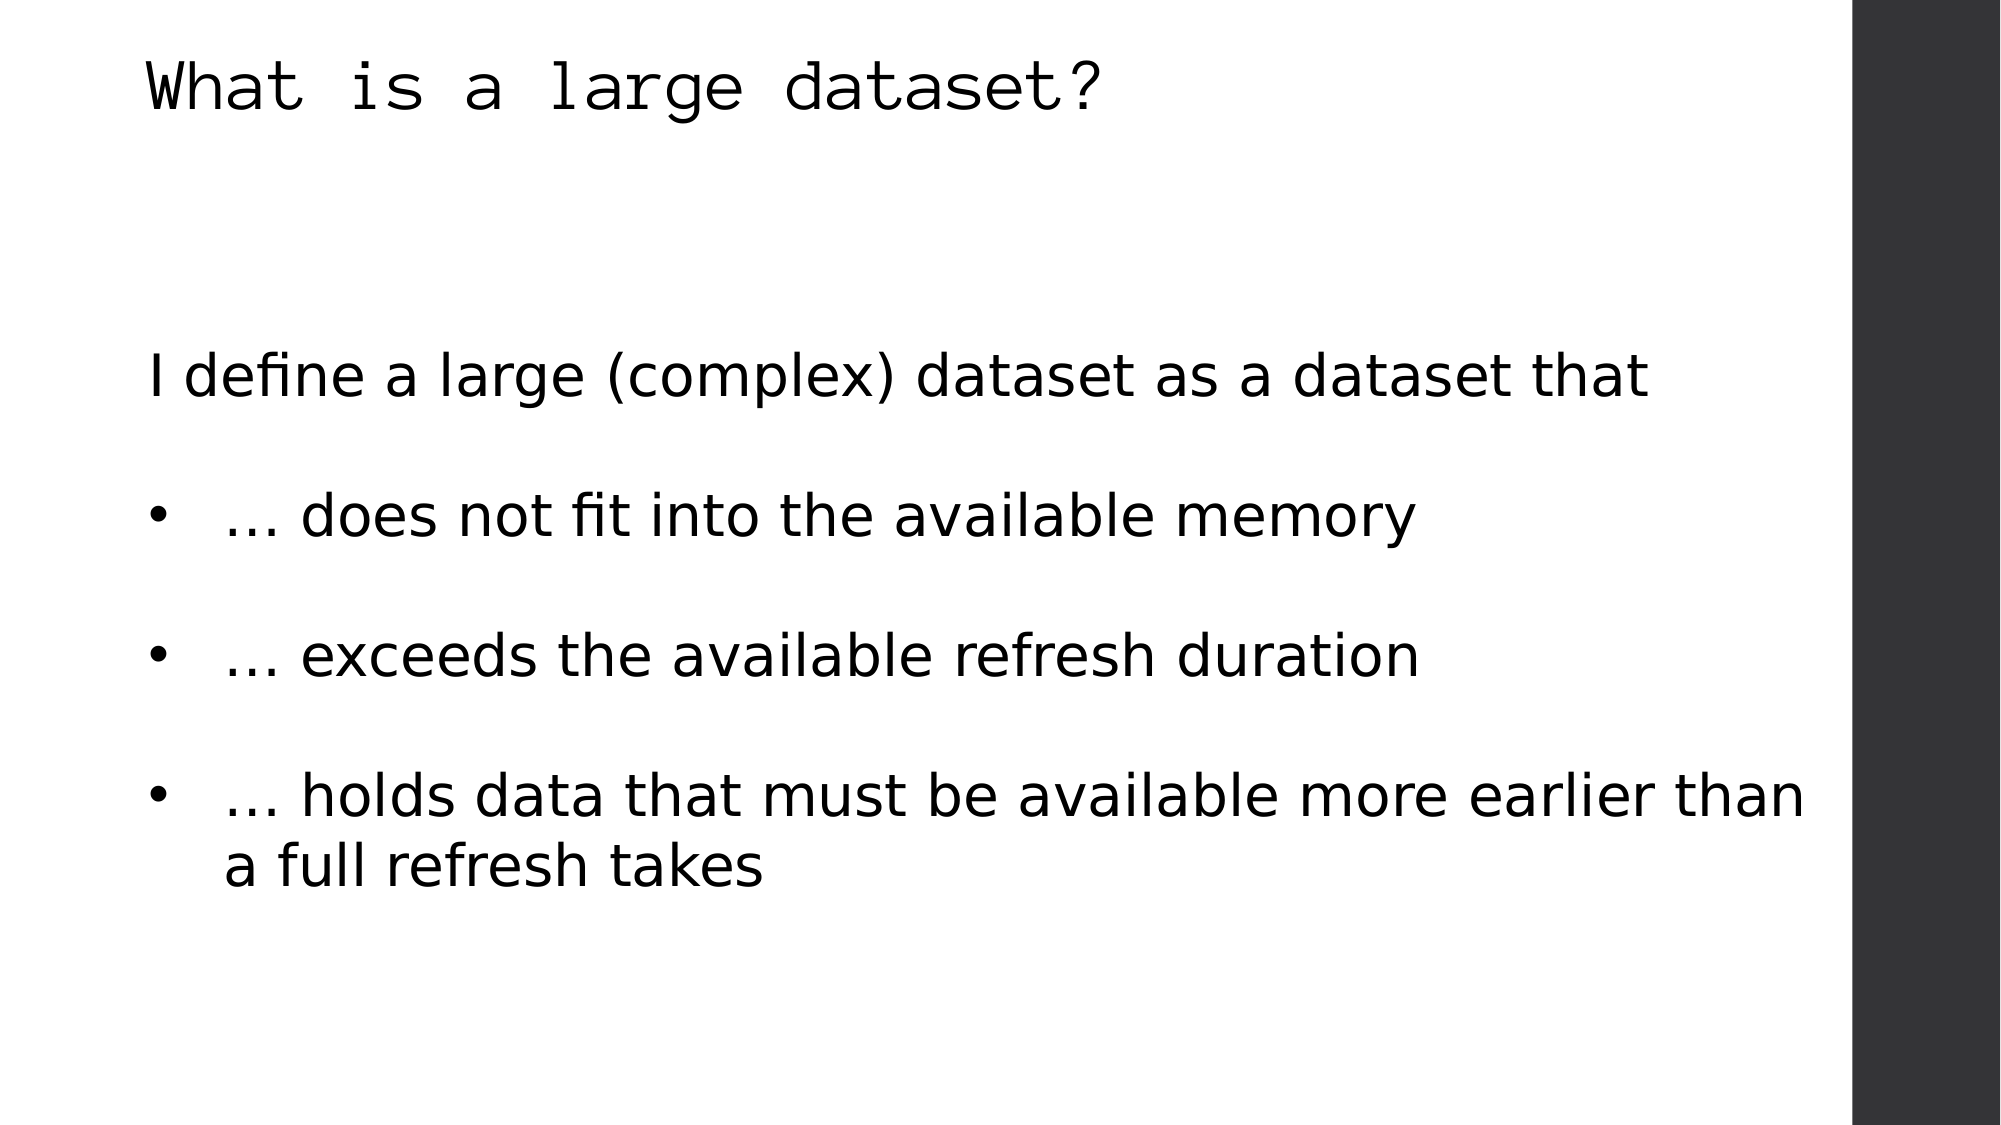

# What is a large dataset?
I define a large (complex) dataset as a dataset that
… does not fit into the available memory
… exceeds the available refresh duration
… holds data that must be available more earlier than a full refresh takes